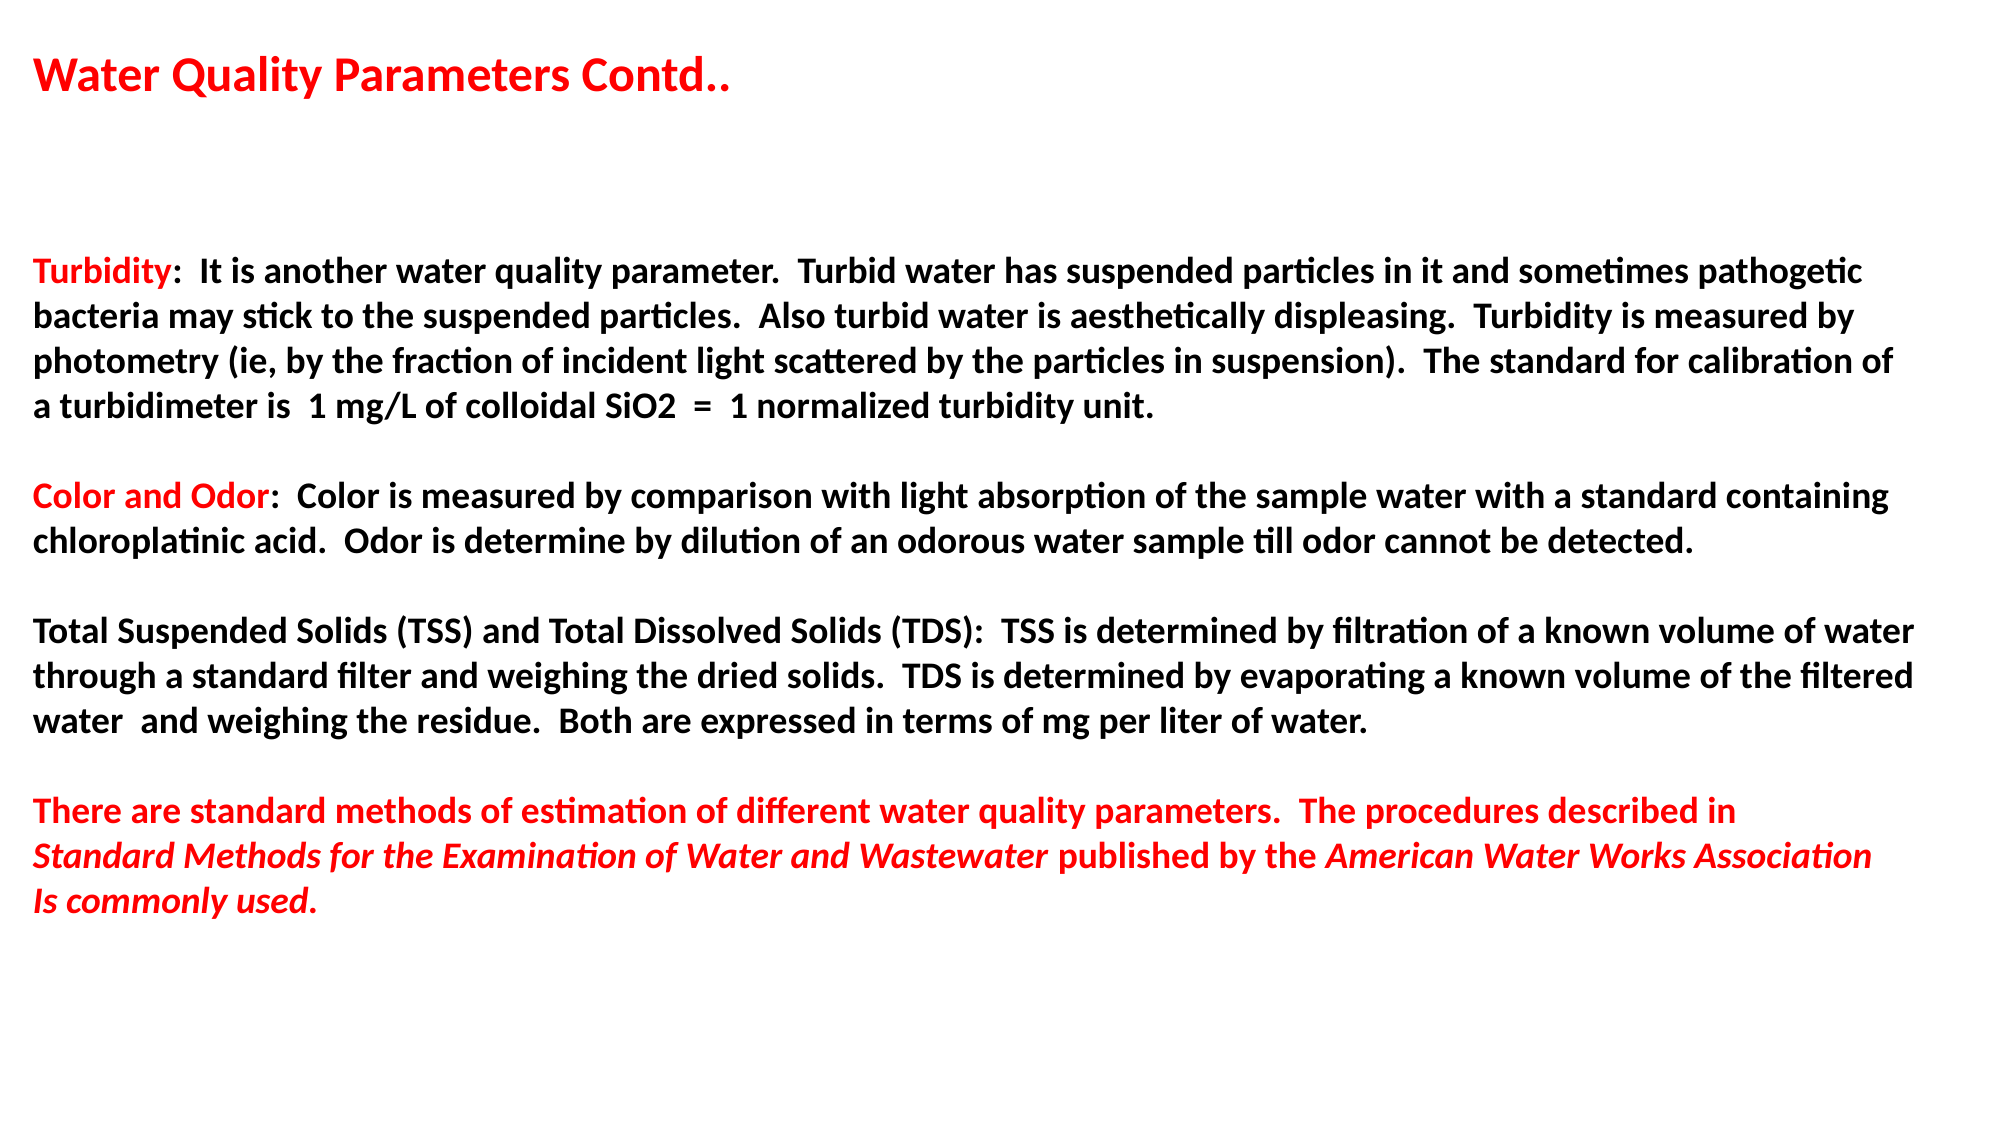

Water Quality Parameters Contd..
Turbidity:  It is another water quality parameter.  Turbid water has suspended particles in it and sometimes pathogetic bacteria may stick to the suspended particles.  Also turbid water is aesthetically displeasing.  Turbidity is measured by photometry (ie, by the fraction of incident light scattered by the particles in suspension).  The standard for calibration of a turbidimeter is  1 mg/L of colloidal SiO2  =  1 normalized turbidity unit.

Color and Odor:  Color is measured by comparison with light absorption of the sample water with a standard containing chloroplatinic acid.  Odor is determine by dilution of an odorous water sample till odor cannot be detected.

Total Suspended Solids (TSS) and Total Dissolved Solids (TDS):  TSS is determined by filtration of a known volume of water through a standard filter and weighing the dried solids.  TDS is determined by evaporating a known volume of the filtered water  and weighing the residue.  Both are expressed in terms of mg per liter of water.

There are standard methods of estimation of different water quality parameters.  The procedures described in
Standard Methods for the Examination of Water and Wastewater published by the American Water Works Association
Is commonly used.